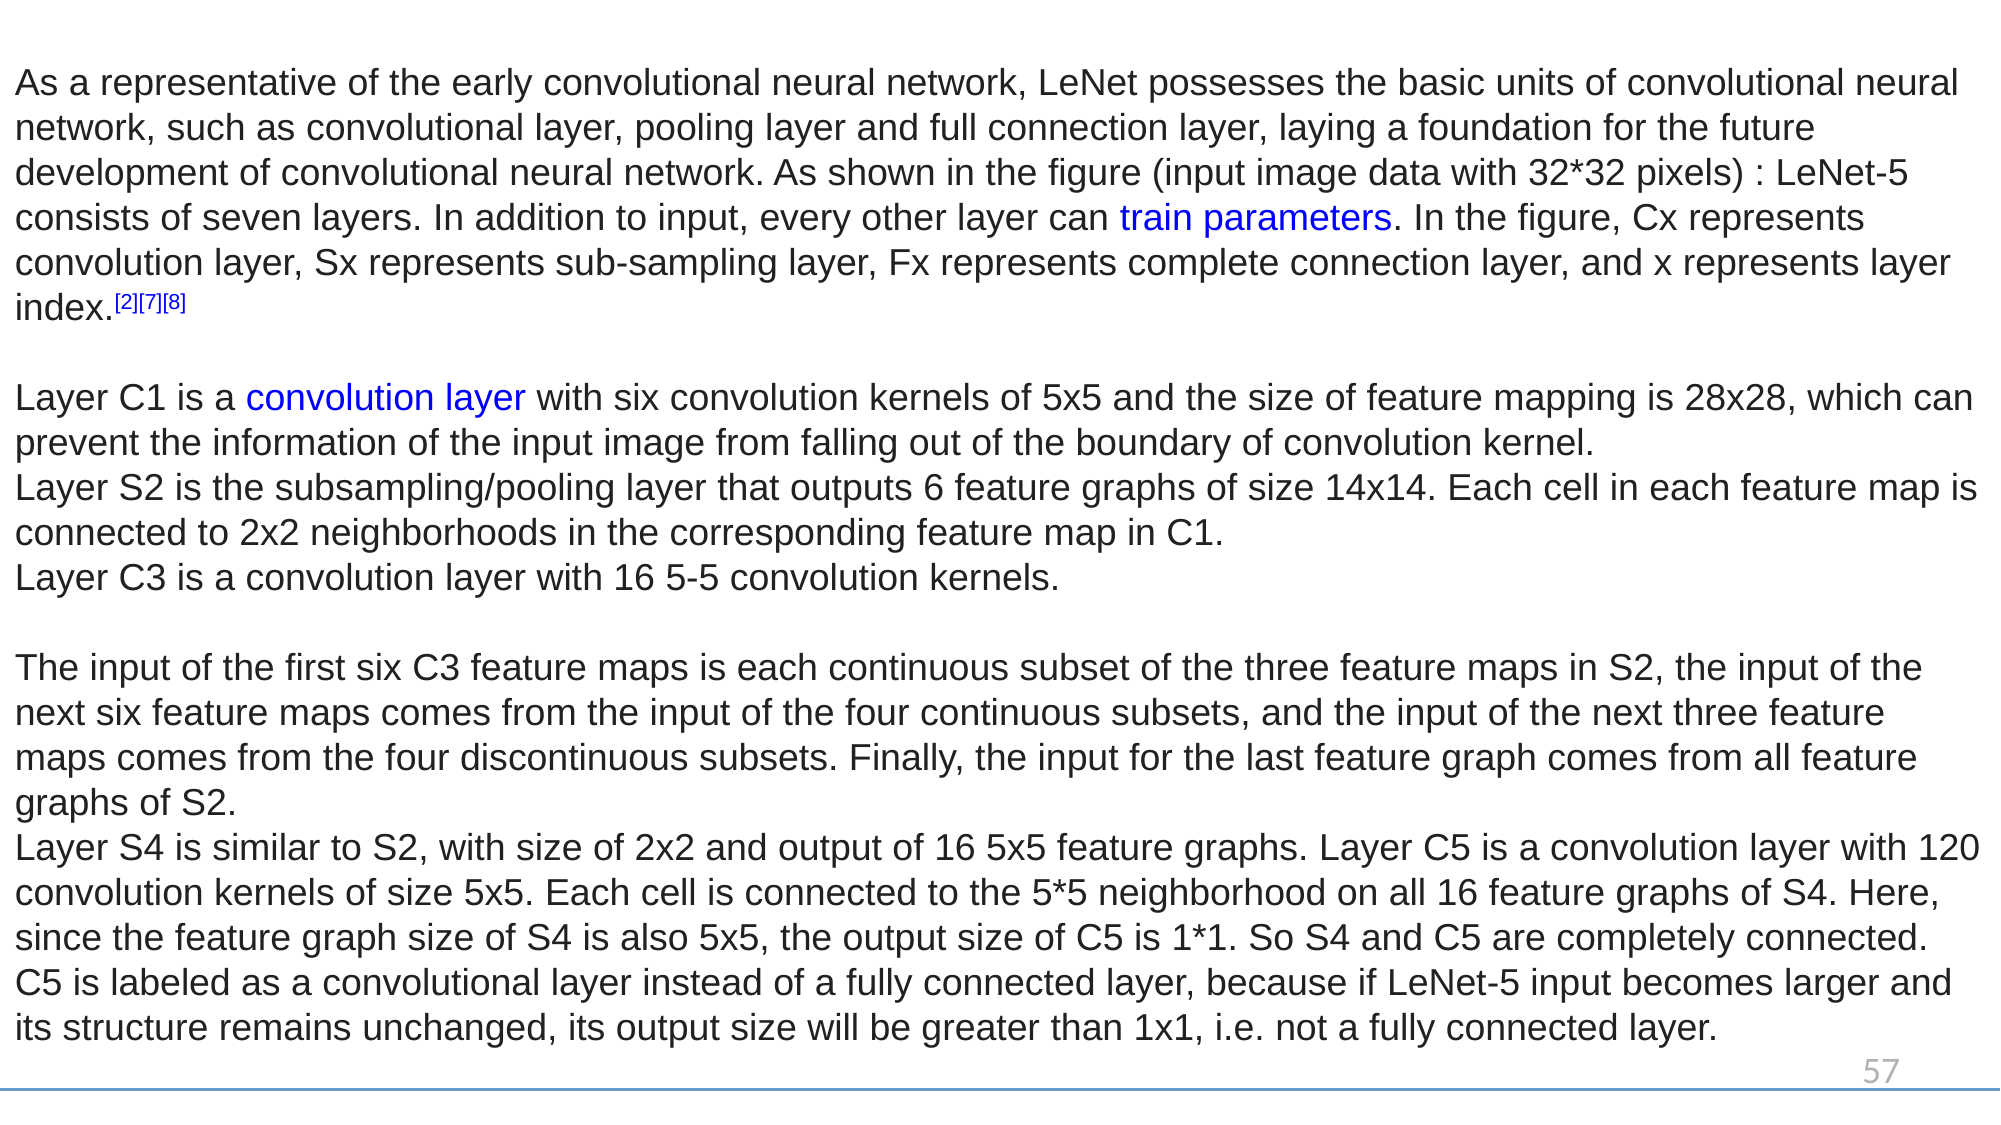

As a representative of the early convolutional neural network, LeNet possesses the basic units of convolutional neural network, such as convolutional layer, pooling layer and full connection layer, laying a foundation for the future development of convolutional neural network. As shown in the figure (input image data with 32*32 pixels) : LeNet-5 consists of seven layers. In addition to input, every other layer can train parameters. In the figure, Cx represents convolution layer, Sx represents sub-sampling layer, Fx represents complete connection layer, and x represents layer index.[2][7][8]

Layer C1 is a convolution layer with six convolution kernels of 5x5 and the size of feature mapping is 28x28, which can prevent the information of the input image from falling out of the boundary of convolution kernel.
Layer S2 is the subsampling/pooling layer that outputs 6 feature graphs of size 14x14. Each cell in each feature map is connected to 2x2 neighborhoods in the corresponding feature map in C1.
Layer C3 is a convolution layer with 16 5-5 convolution kernels.

The input of the first six C3 feature maps is each continuous subset of the three feature maps in S2, the input of the next six feature maps comes from the input of the four continuous subsets, and the input of the next three feature maps comes from the four discontinuous subsets. Finally, the input for the last feature graph comes from all feature graphs of S2.
Layer S4 is similar to S2, with size of 2x2 and output of 16 5x5 feature graphs. Layer C5 is a convolution layer with 120 convolution kernels of size 5x5. Each cell is connected to the 5*5 neighborhood on all 16 feature graphs of S4. Here, since the feature graph size of S4 is also 5x5, the output size of C5 is 1*1. So S4 and C5 are completely connected. C5 is labeled as a convolutional layer instead of a fully connected layer, because if LeNet-5 input becomes larger and its structure remains unchanged, its output size will be greater than 1x1, i.e. not a fully connected layer.
57